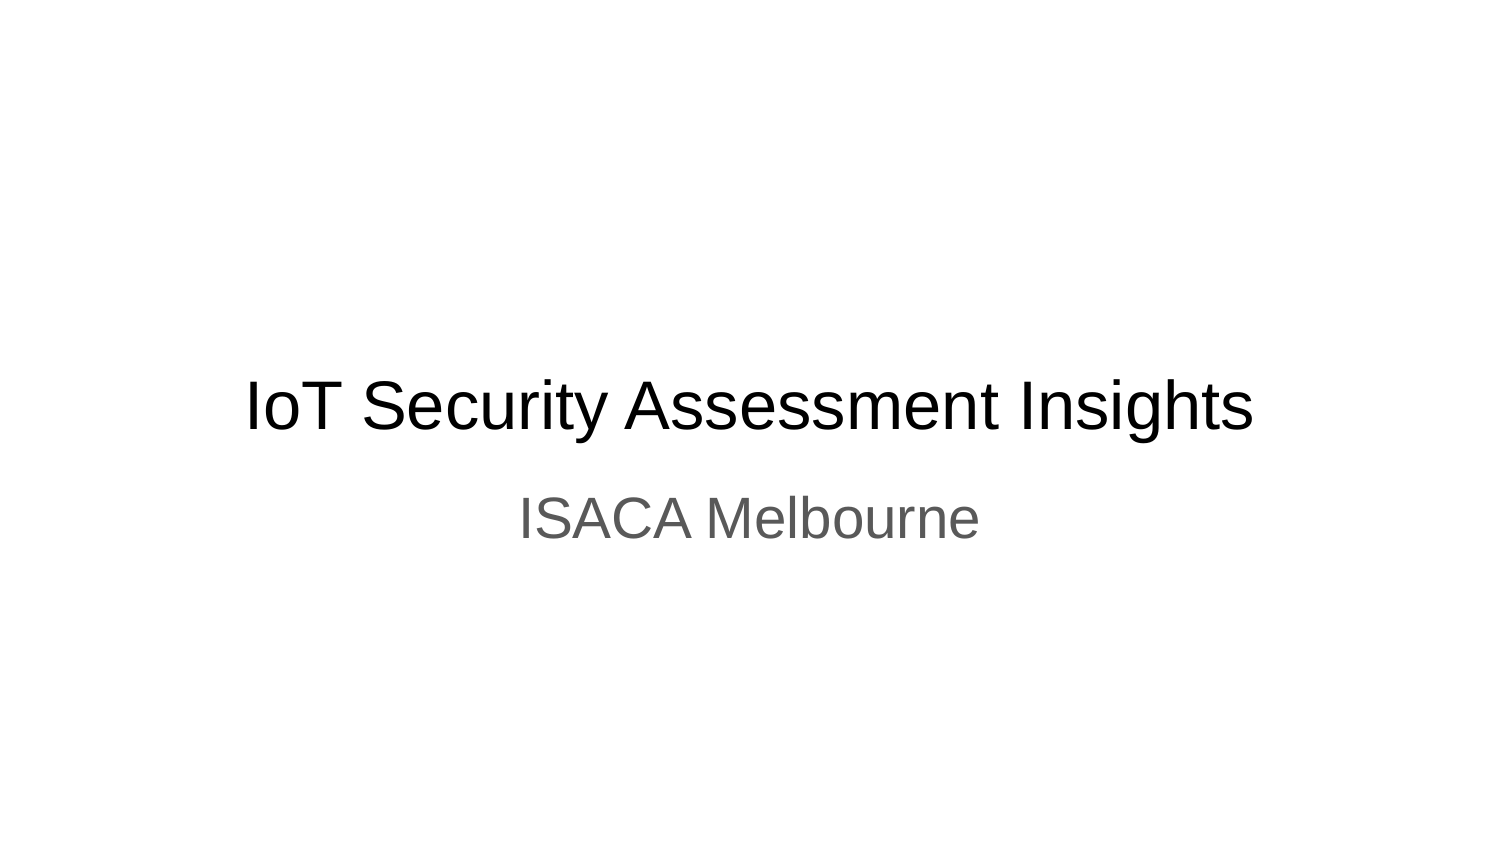

# IoT Security Assessment Insights
ISACA Melbourne